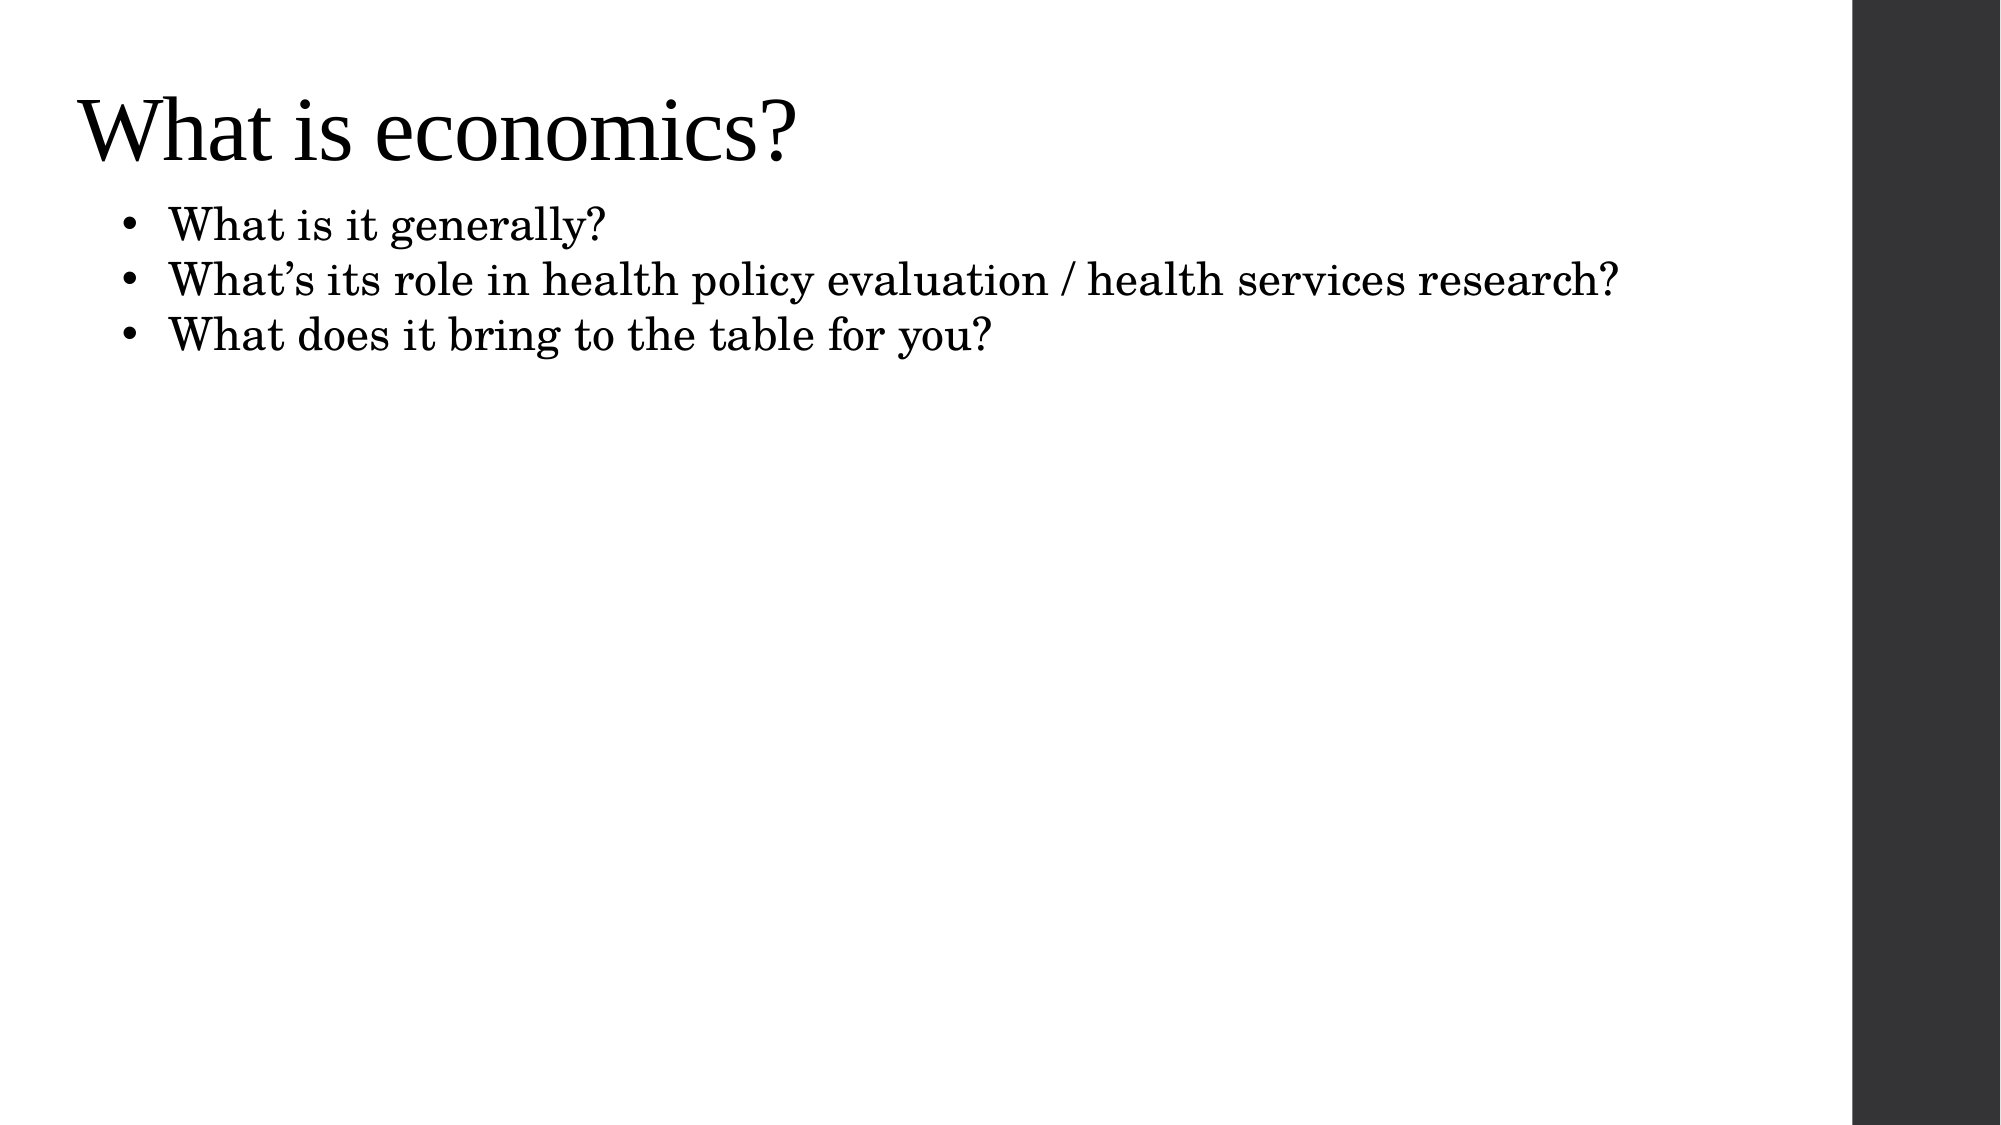

What is economics?
What is it generally?
What’s its role in health policy evaluation / health services research?
What does it bring to the table for you?